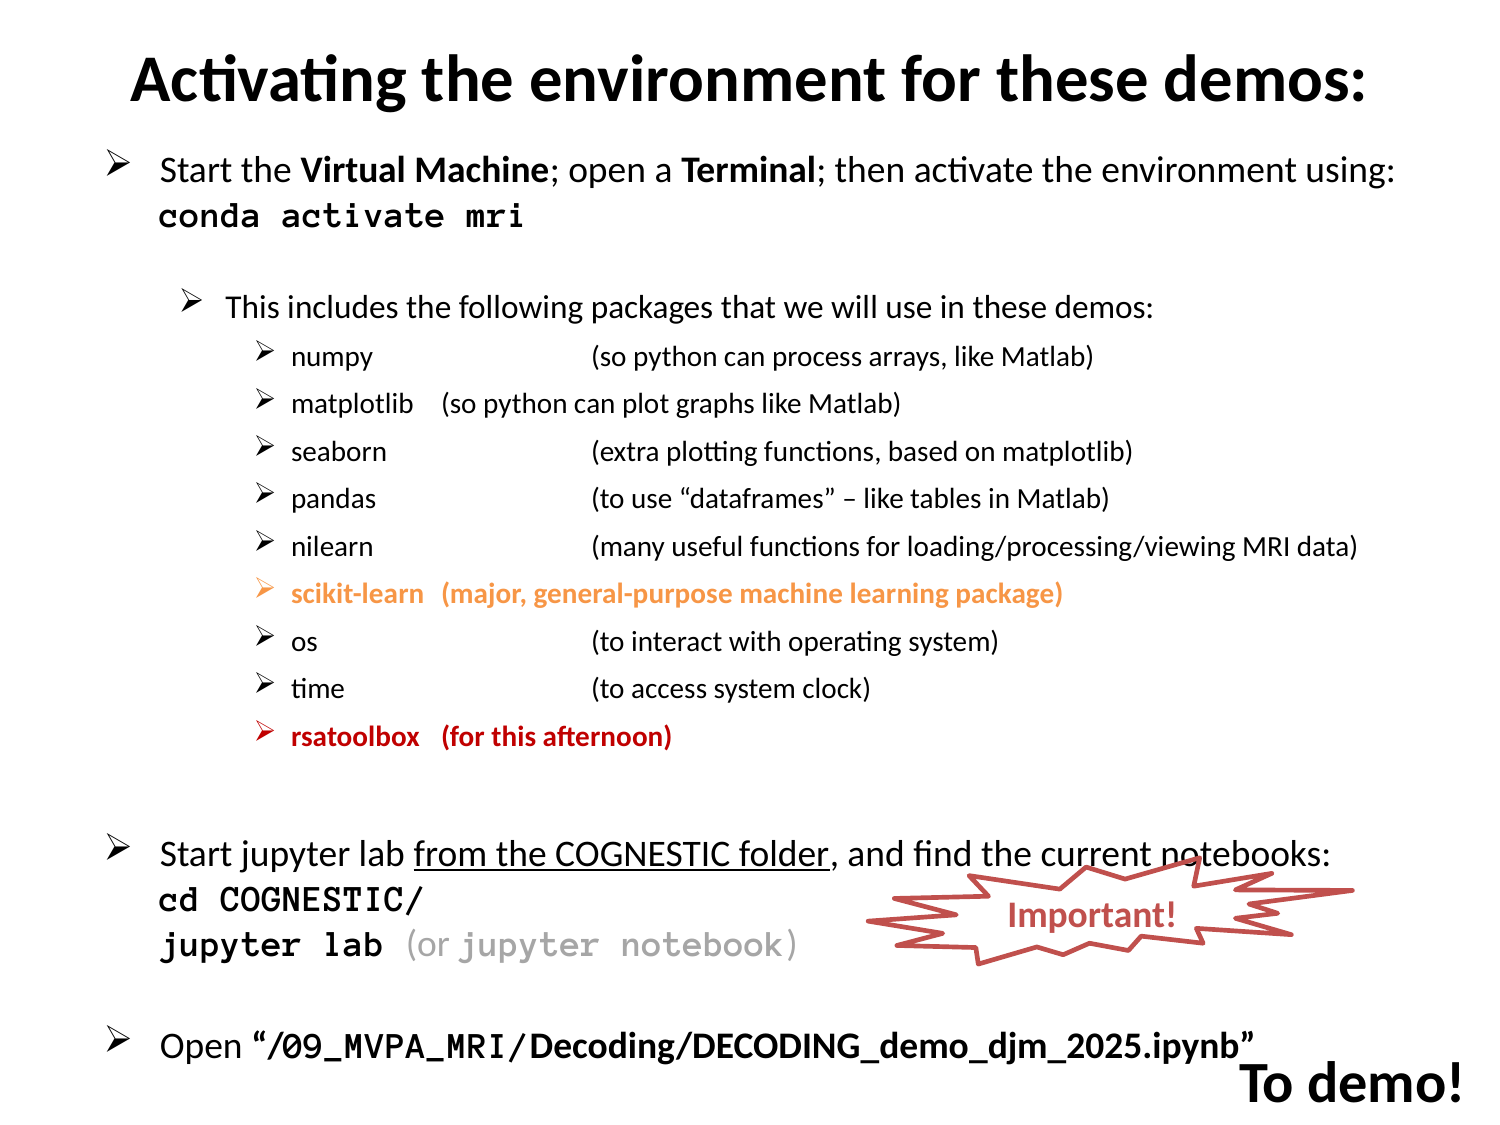

Activating the environment for these demos:
Start the Virtual Machine; open a Terminal; then activate the environment using:
conda activate mri

This includes the following packages that we will use in these demos:
numpy		(so python can process arrays, like Matlab)
matplotlib	(so python can plot graphs like Matlab)
seaborn		(extra plotting functions, based on matplotlib)
pandas		(to use “dataframes” – like tables in Matlab)
nilearn		(many useful functions for loading/processing/viewing MRI data)
scikit-learn	(major, general-purpose machine learning package)
os		(to interact with operating system)
time		(to access system clock)
rsatoolbox	(for this afternoon)

Start jupyter lab from the COGNESTIC folder, and find the current notebooks:
cd COGNESTIC/
jupyter lab (or jupyter notebook)
Open “/09_MVPA_MRI/Decoding/DECODING_demo_djm_2025.ipynb”
Important!
To demo!